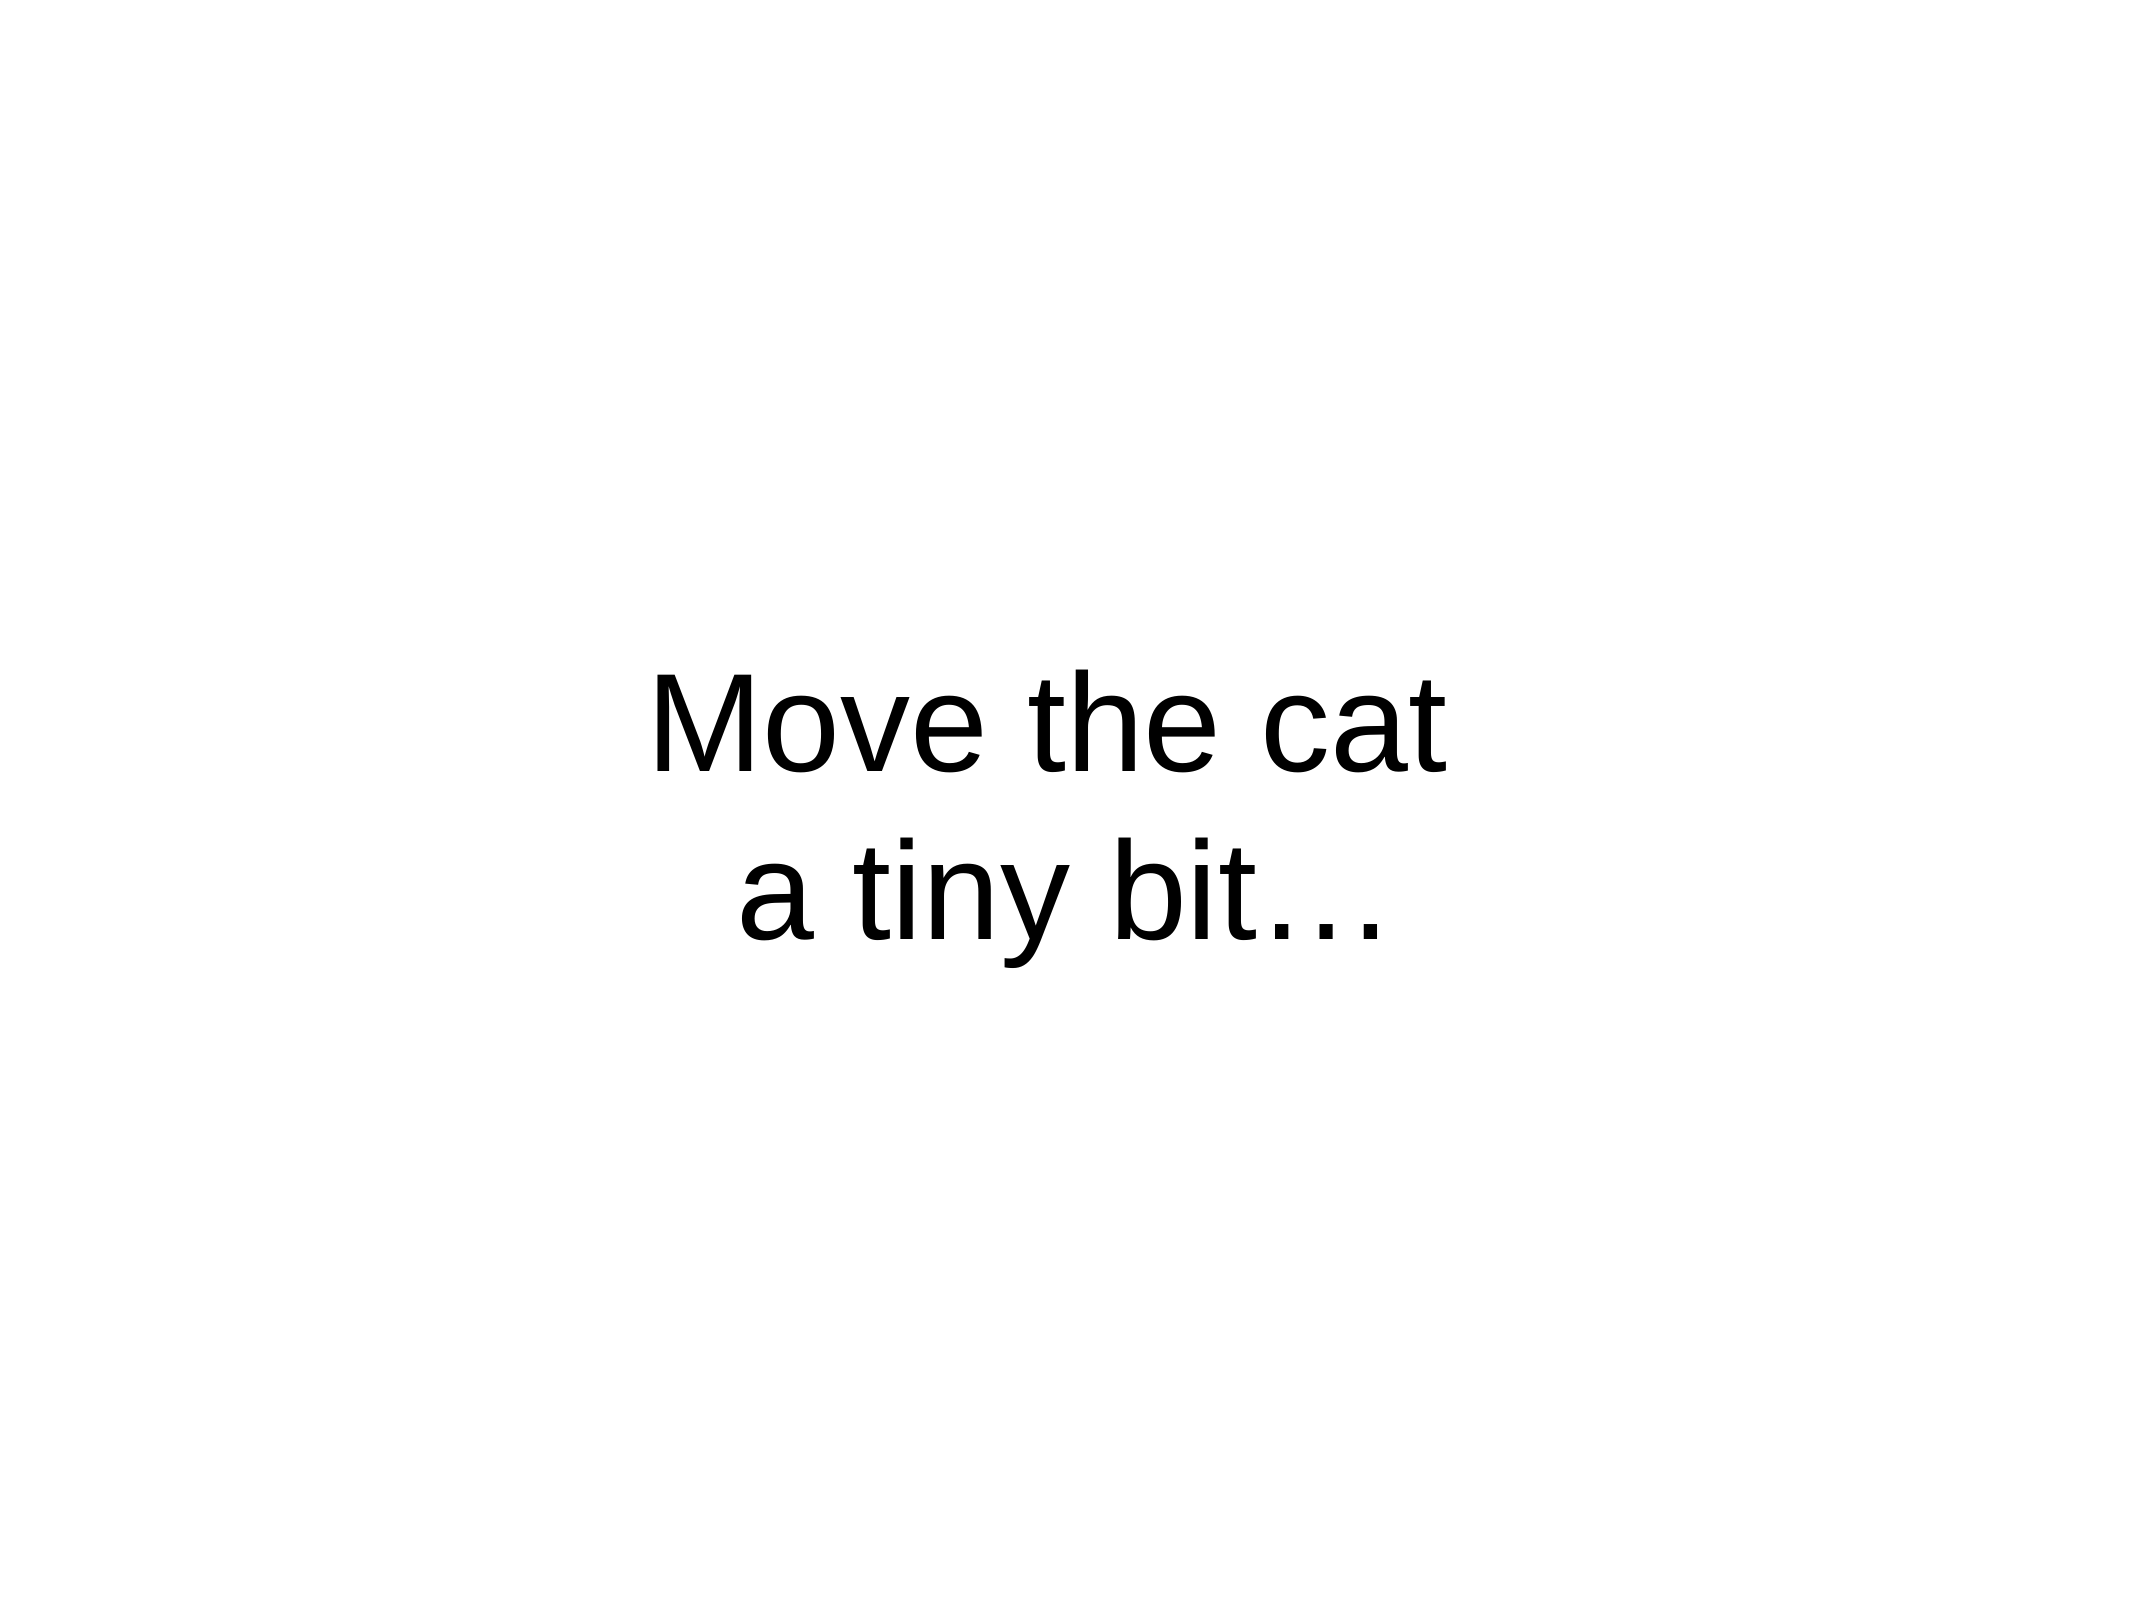

# Move the cat
a tiny bit…